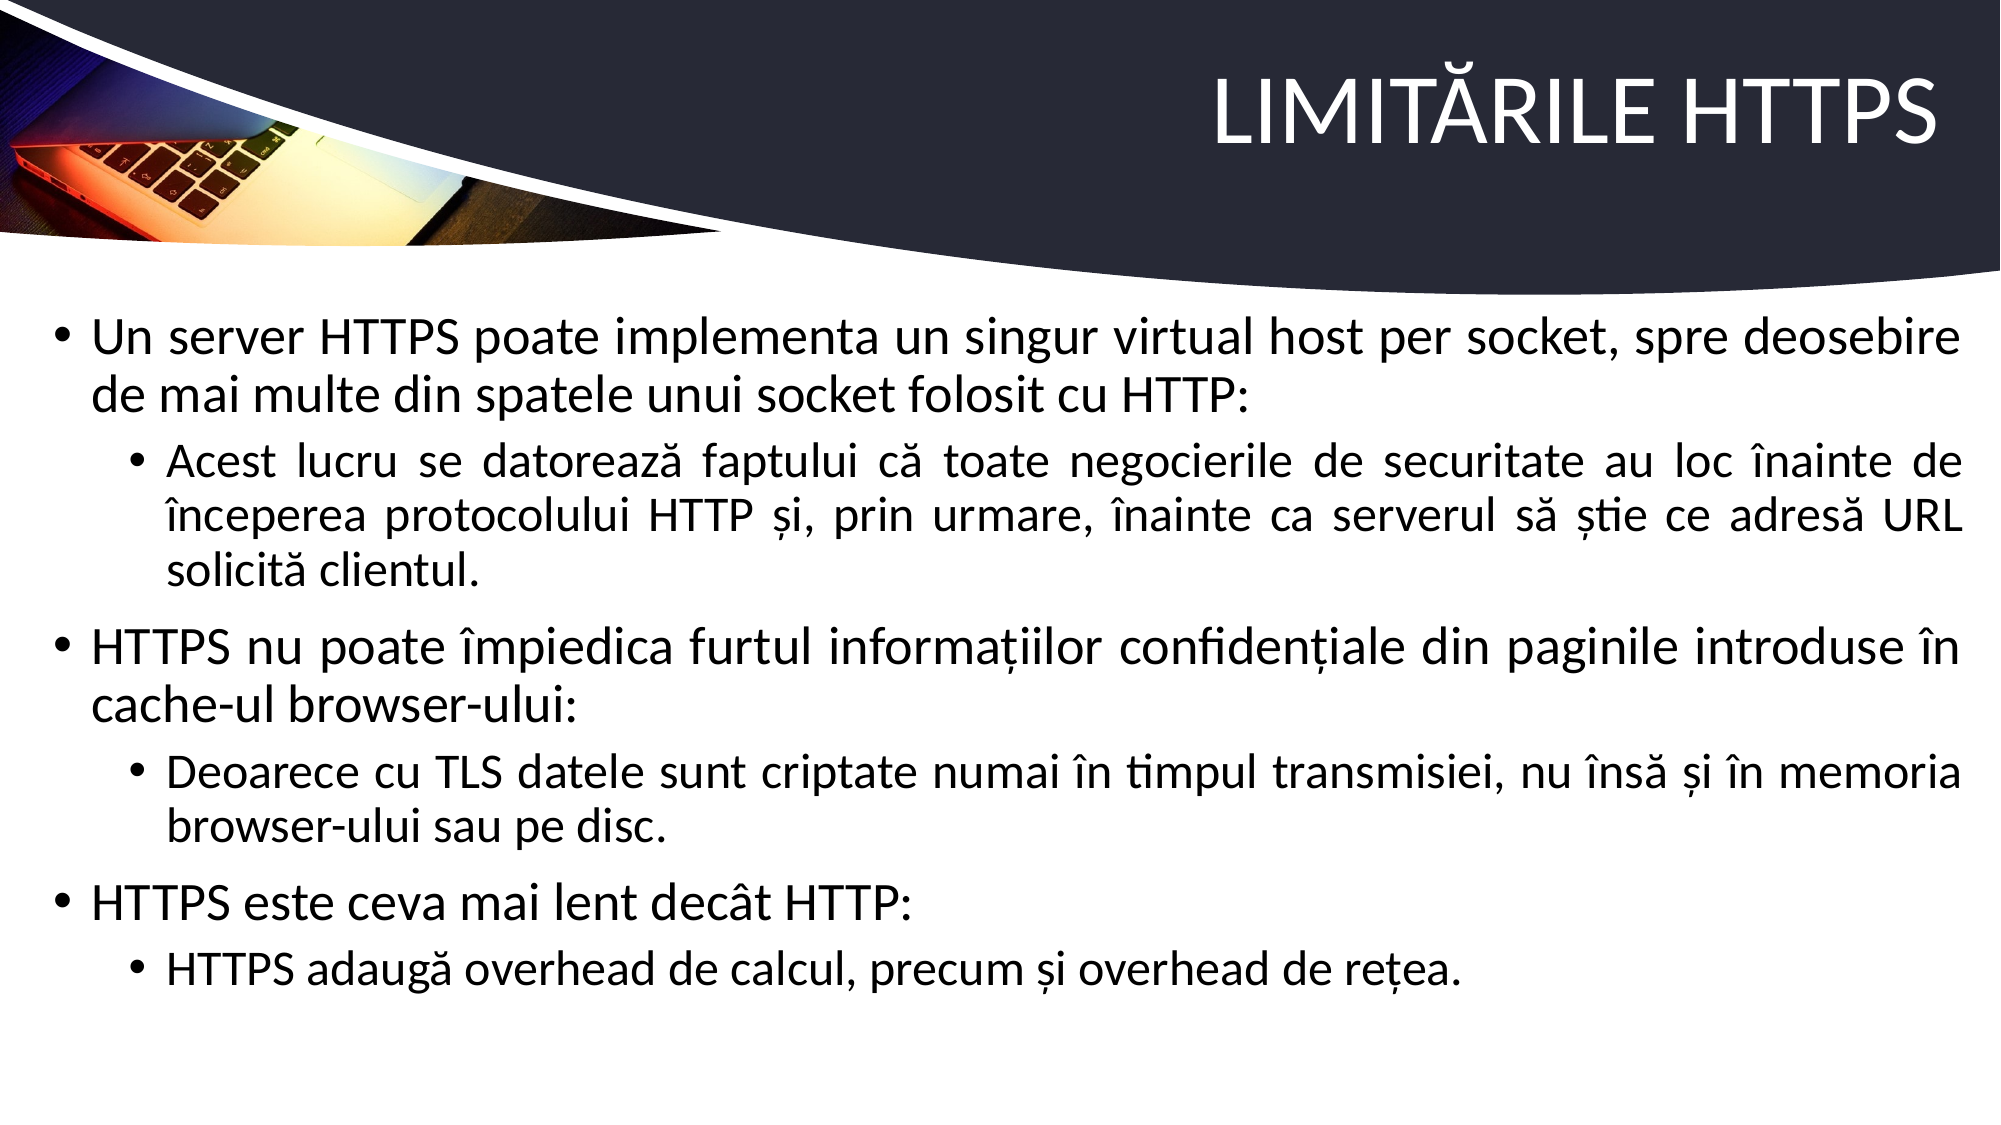

# Limitările HTTPS
Un server HTTPS poate implementa un singur virtual host per socket, spre deosebire de mai multe din spatele unui socket folosit cu HTTP:
Acest lucru se datorează faptului că toate negocierile de securitate au loc înainte de începerea protocolului HTTP și, prin urmare, înainte ca serverul să știe ce adresă URL solicită clientul.
HTTPS nu poate împiedica furtul informațiilor confidențiale din paginile introduse în cache-ul browser-ului:
Deoarece cu TLS datele sunt criptate numai în timpul transmisiei, nu însă și în memoria browser-ului sau pe disc.
HTTPS este ceva mai lent decât HTTP:
HTTPS adaugă overhead de calcul, precum și overhead de rețea.